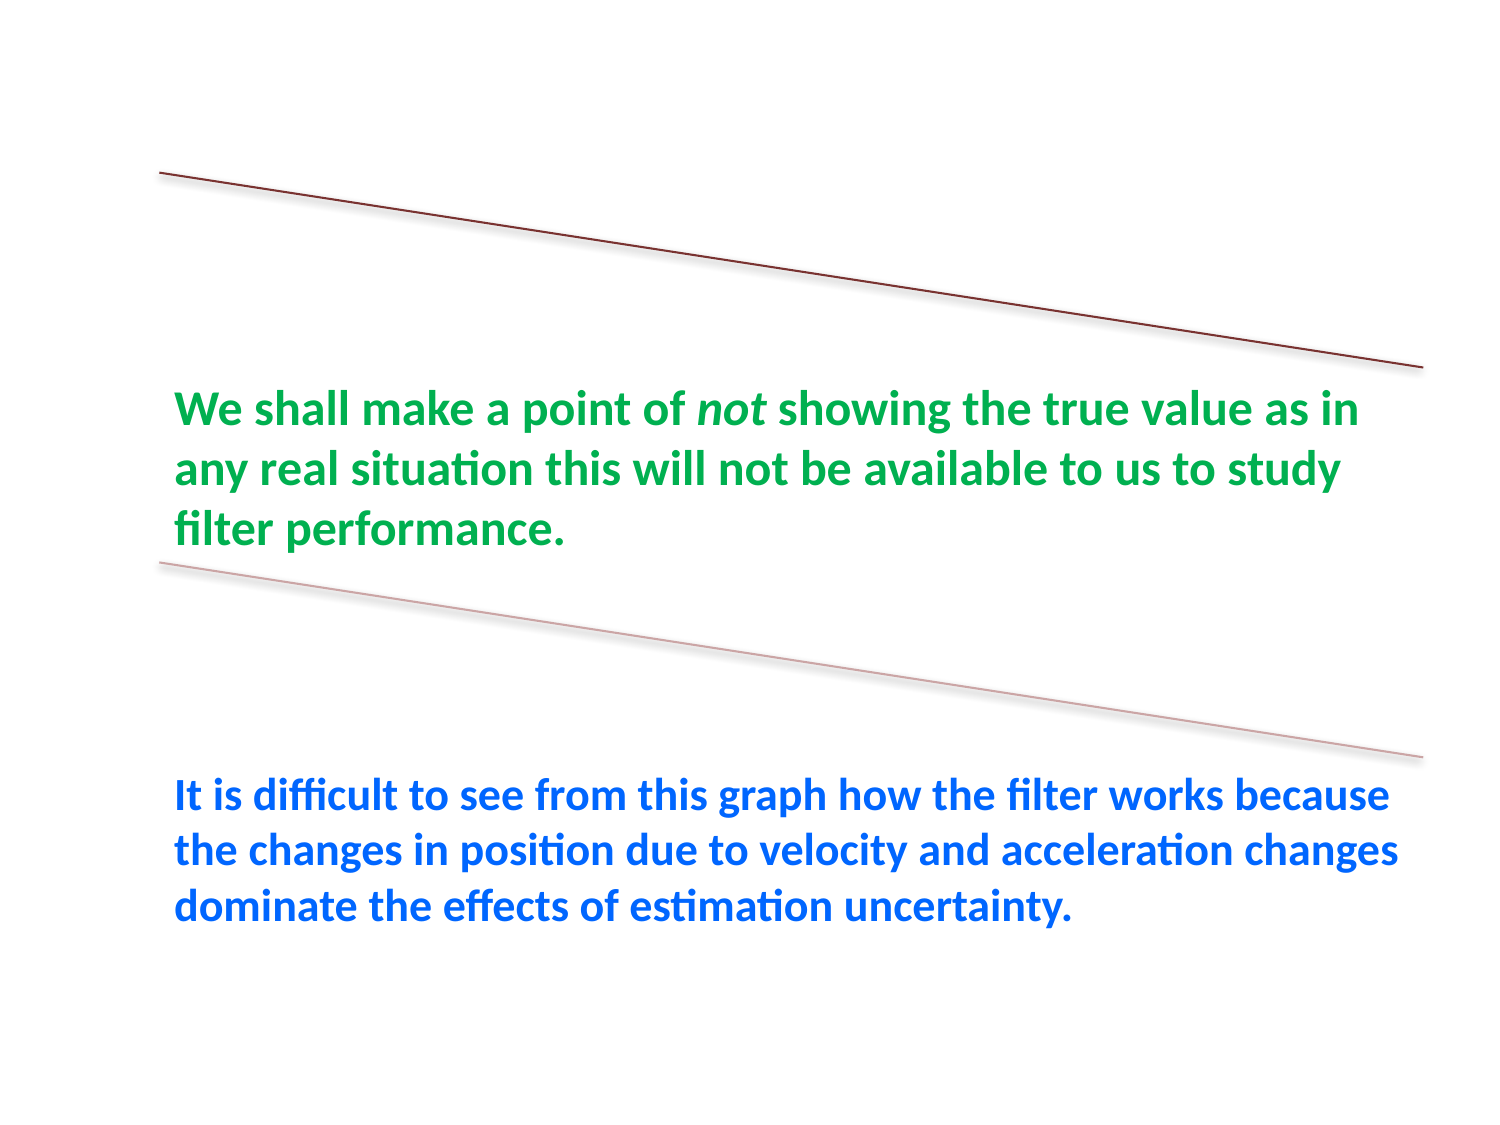

We shall make a point of not showing the true value as in any real situation this will not be available to us to study filter performance.
It is difficult to see from this graph how the filter works because the changes in position due to velocity and acceleration changes dominate the effects of estimation uncertainty.